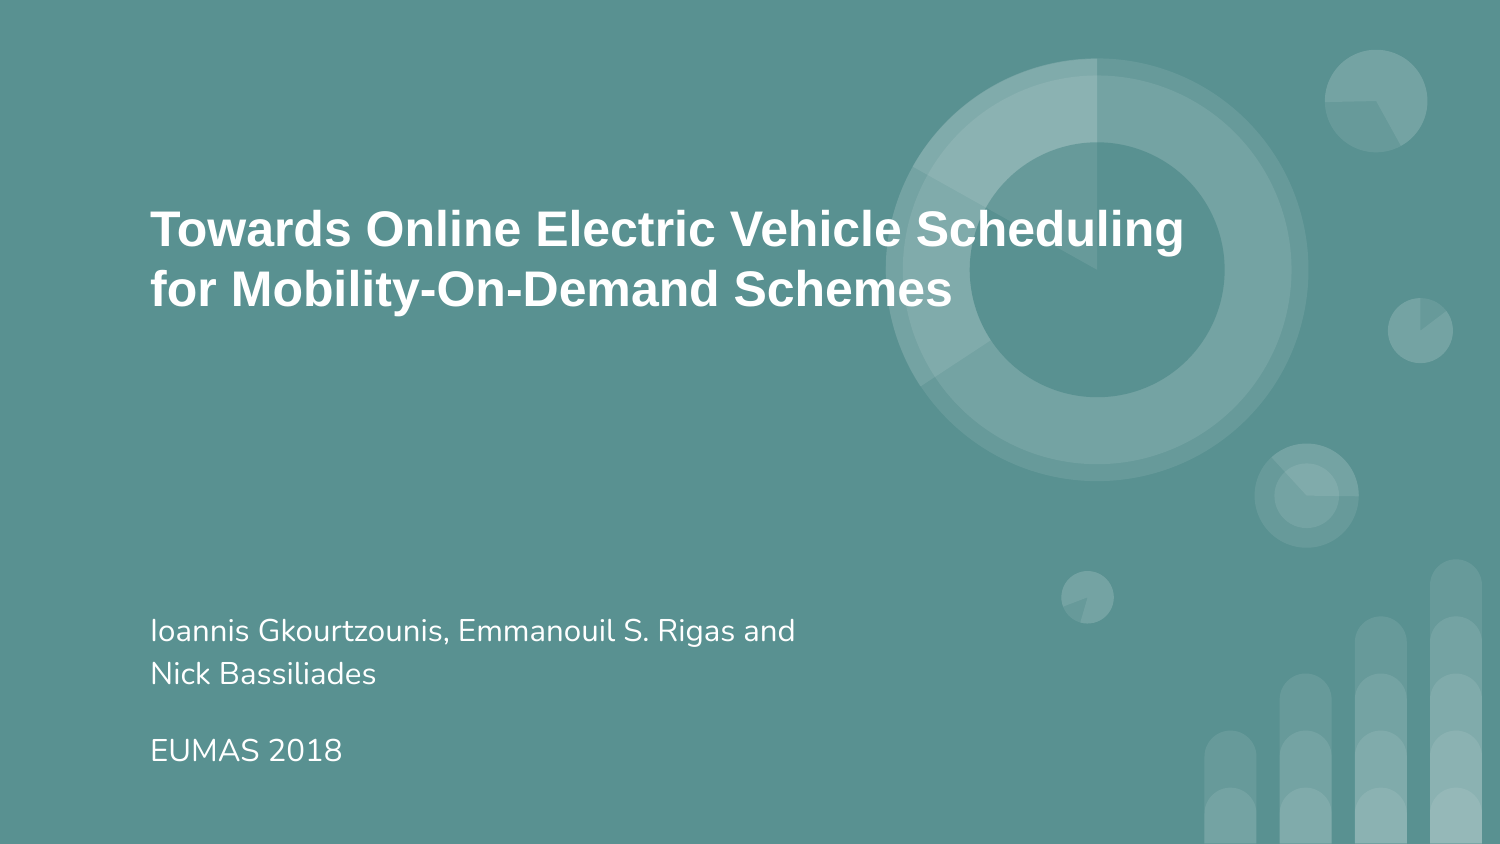

# Towards Online Electric Vehicle Scheduling for Mobility-On-Demand Schemes
Ioannis Gkourtzounis, Emmanouil S. Rigas and Nick Bassiliades
EUMAS 2018